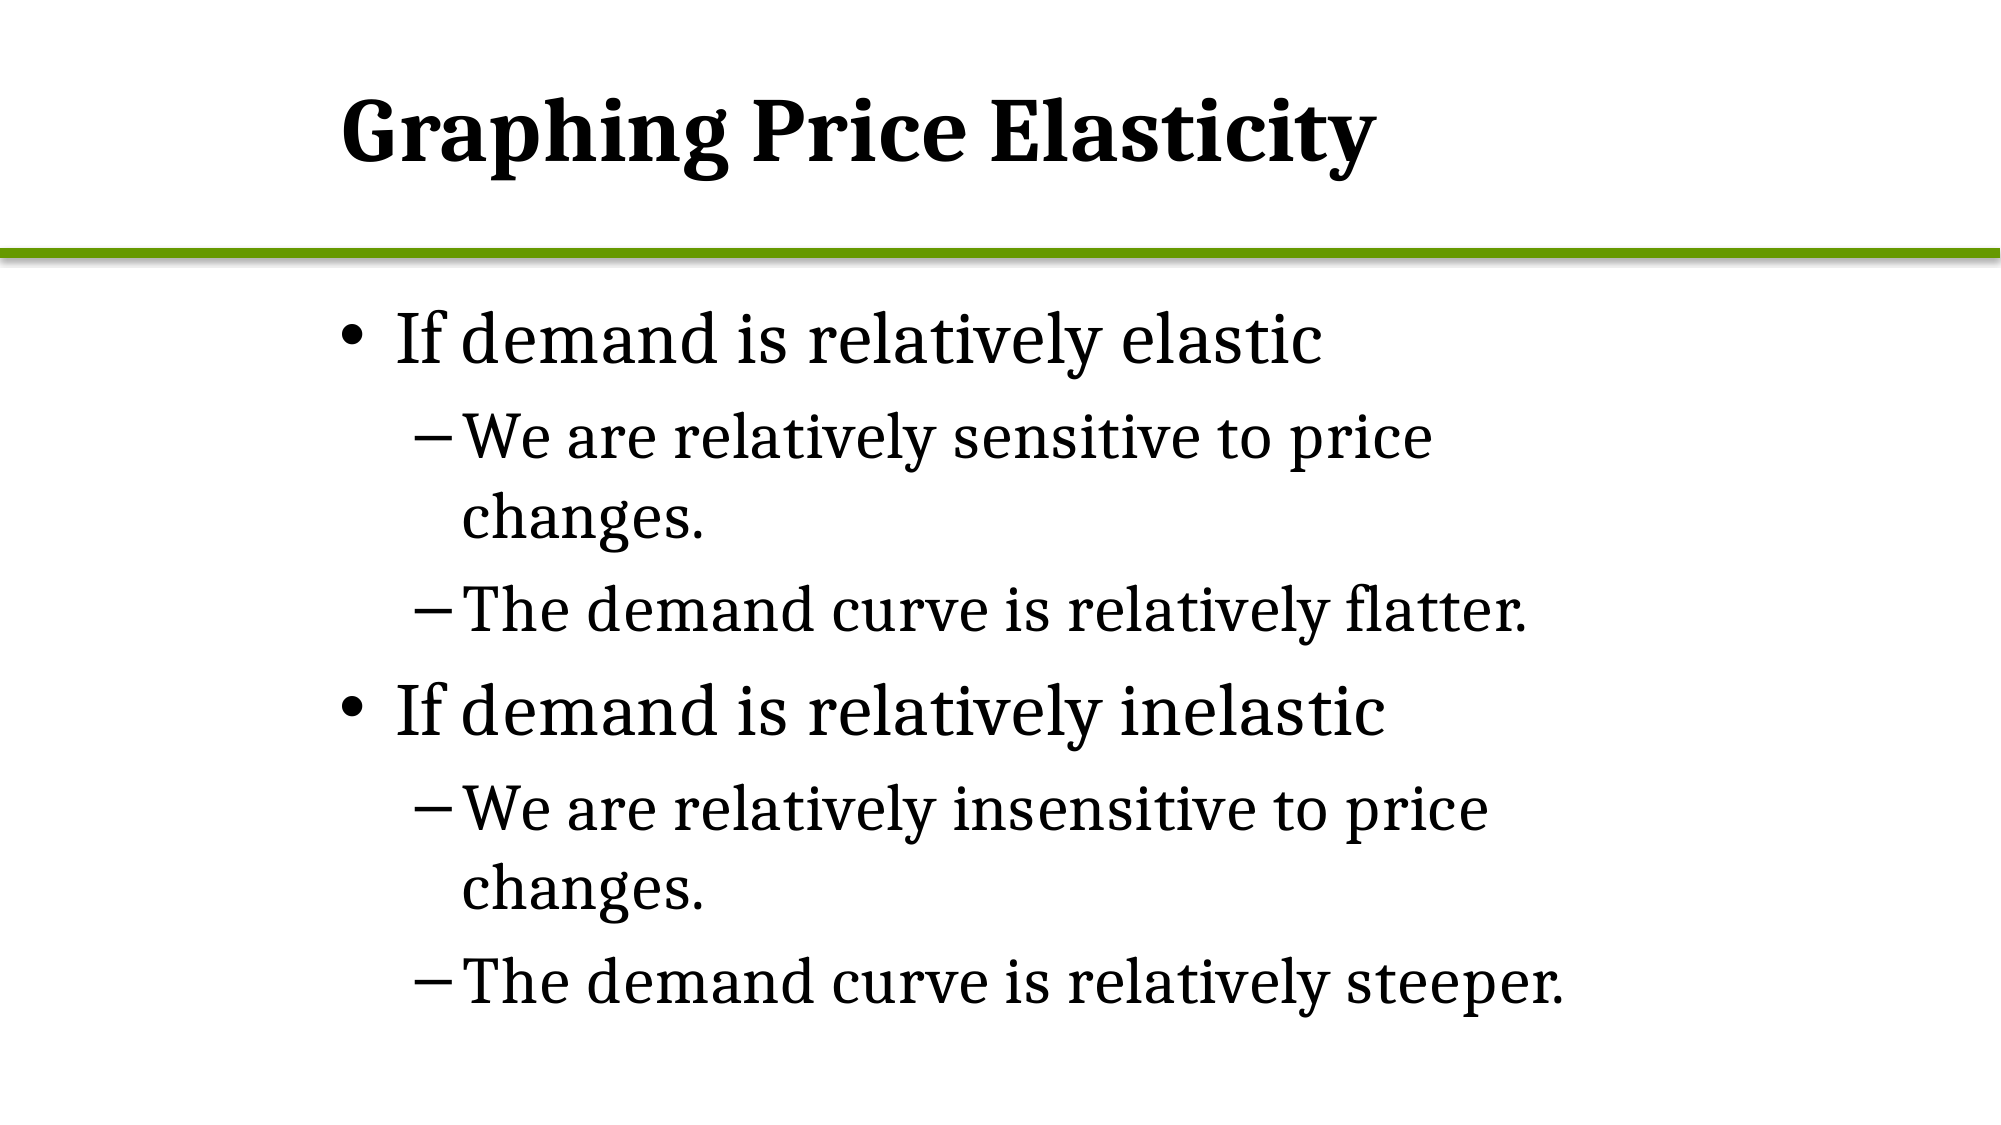

# Graphing Price Elasticity
If demand is relatively elastic
We are relatively sensitive to price changes.
The demand curve is relatively flatter.
If demand is relatively inelastic
We are relatively insensitive to price changes.
The demand curve is relatively steeper.